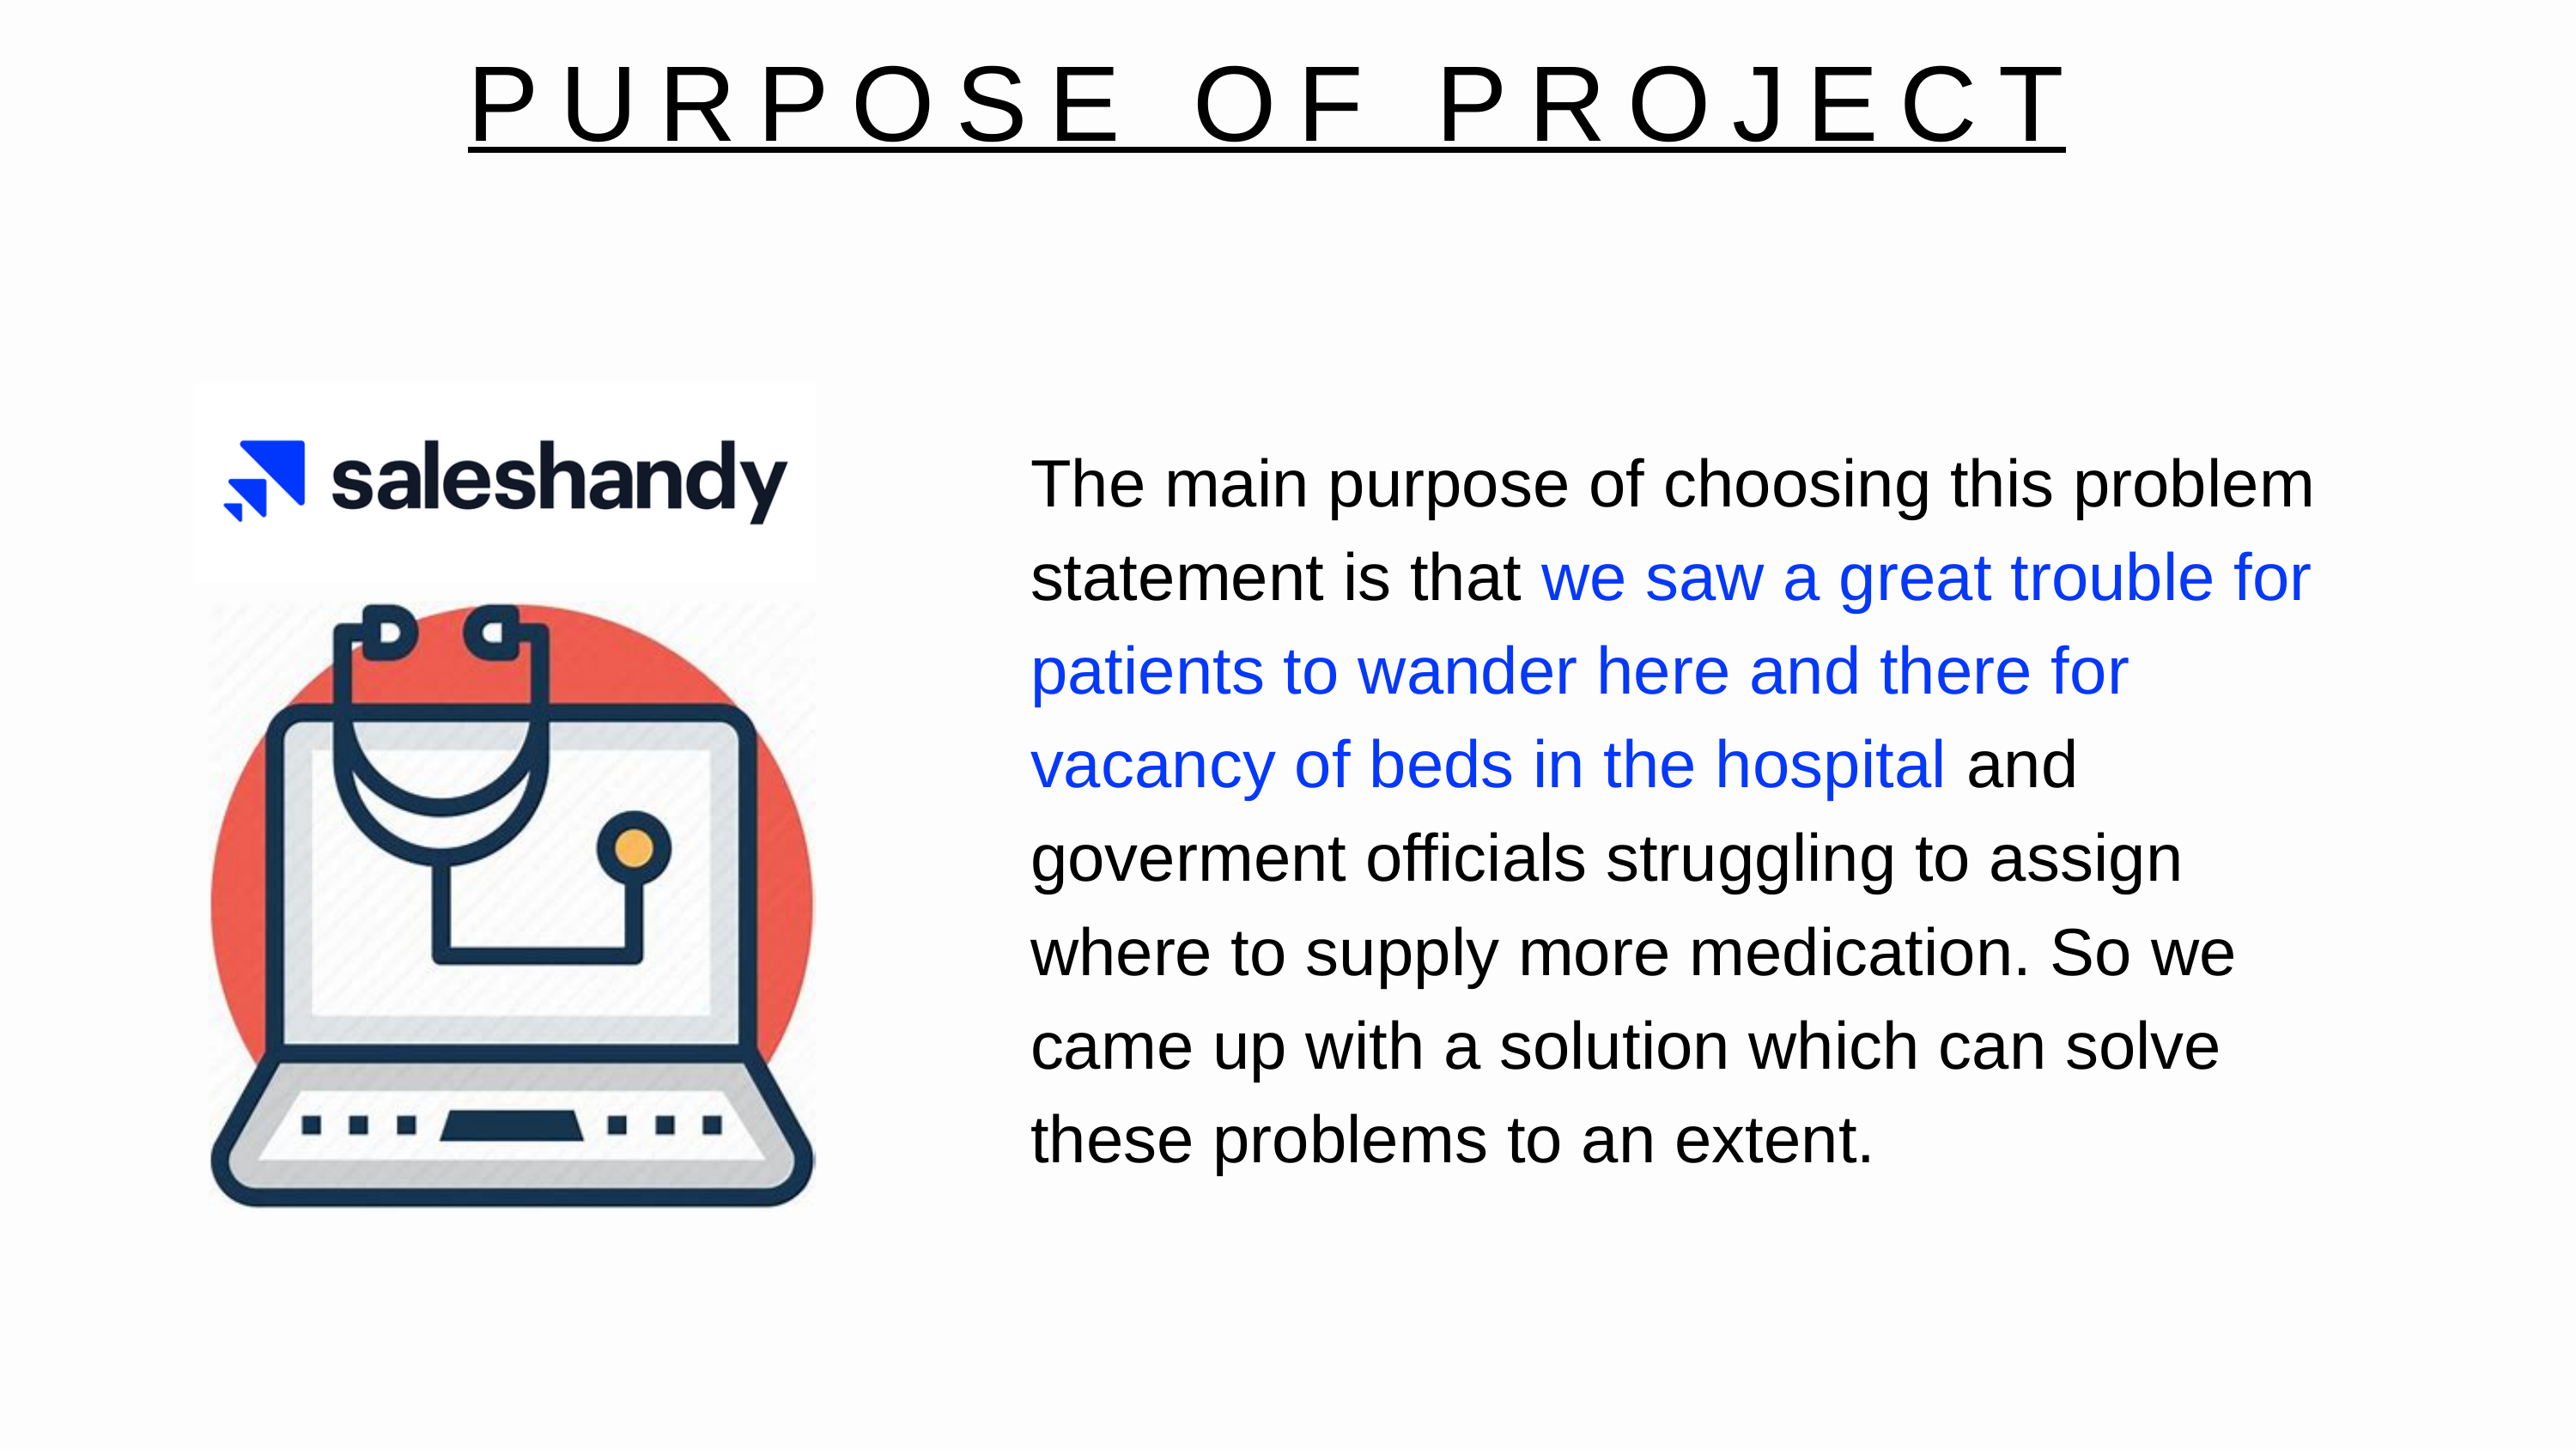

PURPOSE OF PROJECT

The main purpose of choosing this problem statement is that we saw a great trouble for patients to wander here and there for vacancy of beds in the hospital and goverment officials struggling to assign where to supply more medication. So we came up with a solution which can solve these problems to an extent.